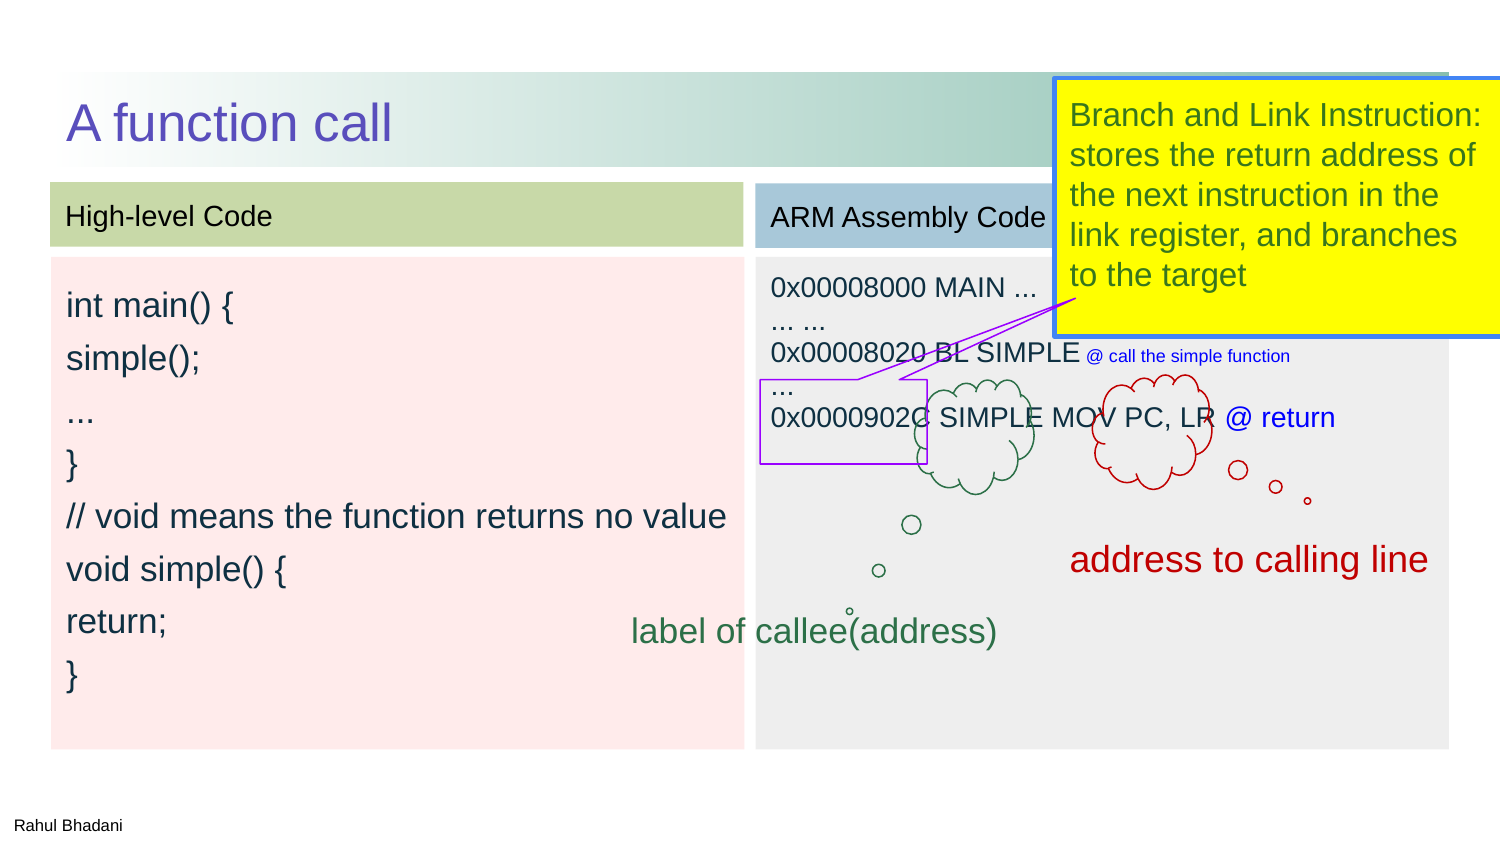

# A function call
Branch and Link Instruction: stores the return address of the next instruction in the link register, and branches to the target
int main() {
simple();
...
}
// void means the function returns no value
void simple() {
return;
}

0x00008000 MAIN ...
... ...
0x00008020 BL SIMPLE @ call the simple function
...
0x0000902C SIMPLE MOV PC, LR @ return

address to calling line
label of callee(address)